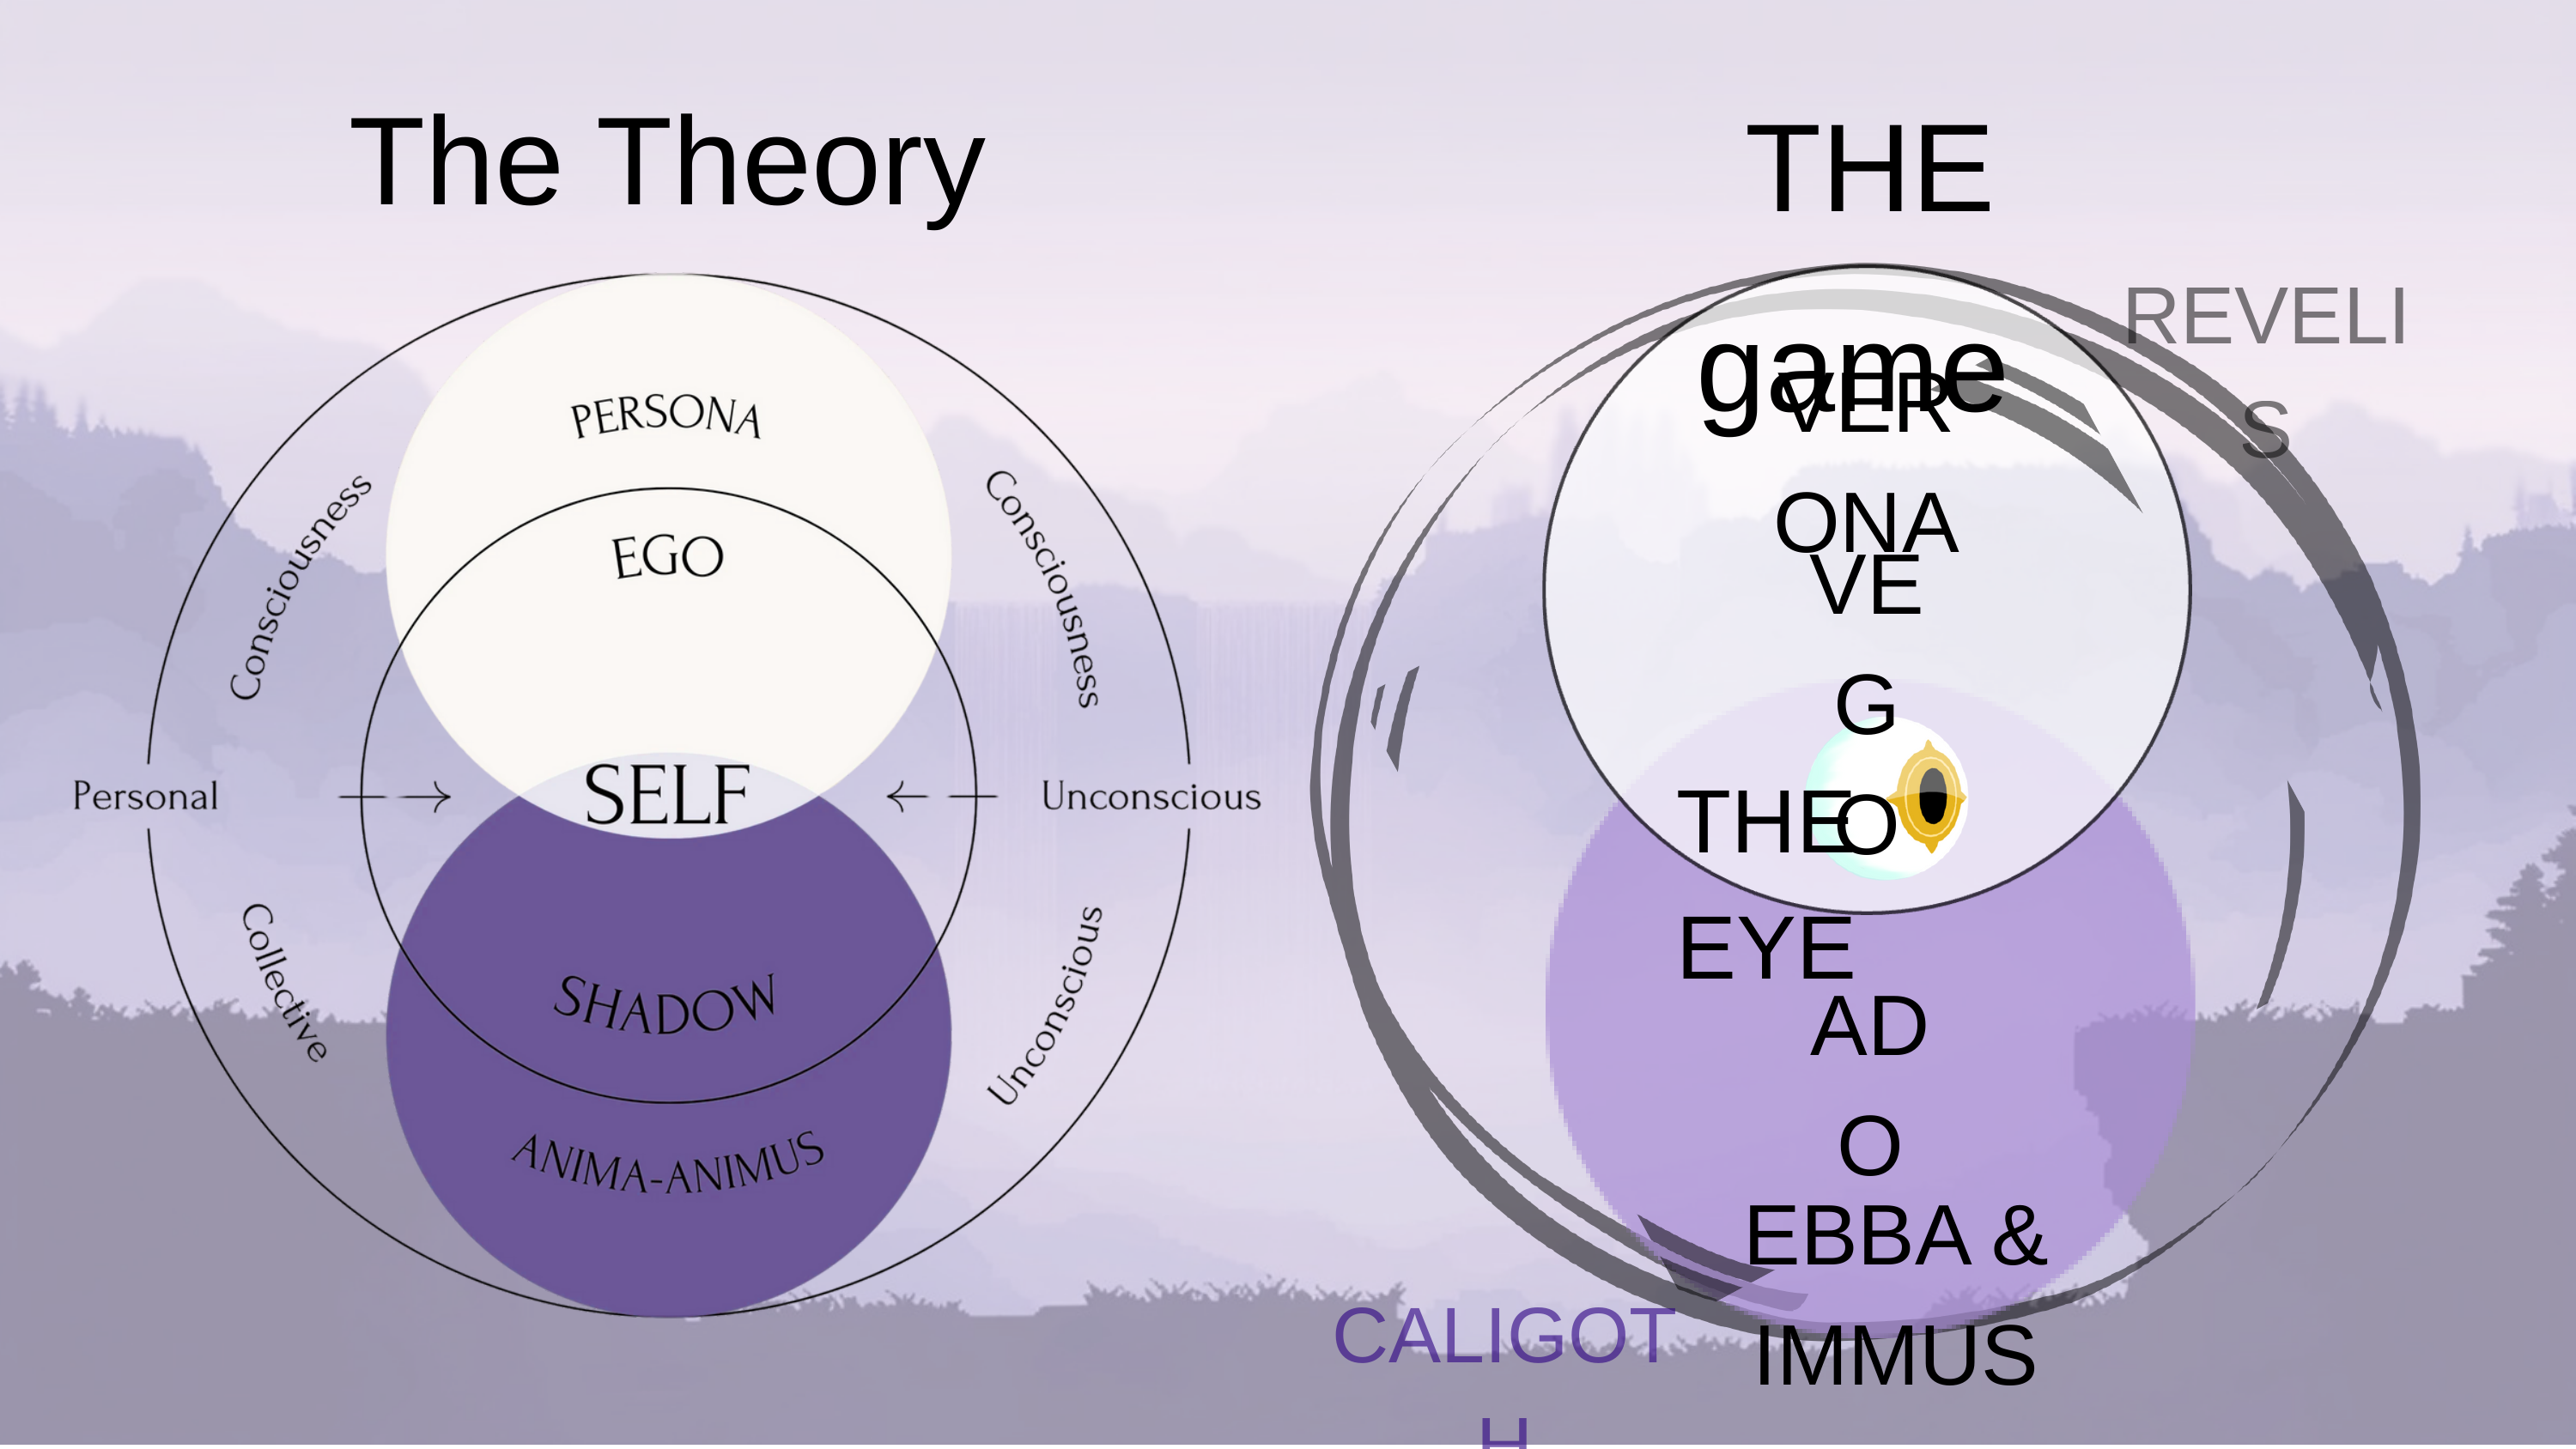

The Theory
THE game
REVELIS

VERONA

VEGO

THE EYE
ADO
EBBA & IMMUS
CALIGOTH